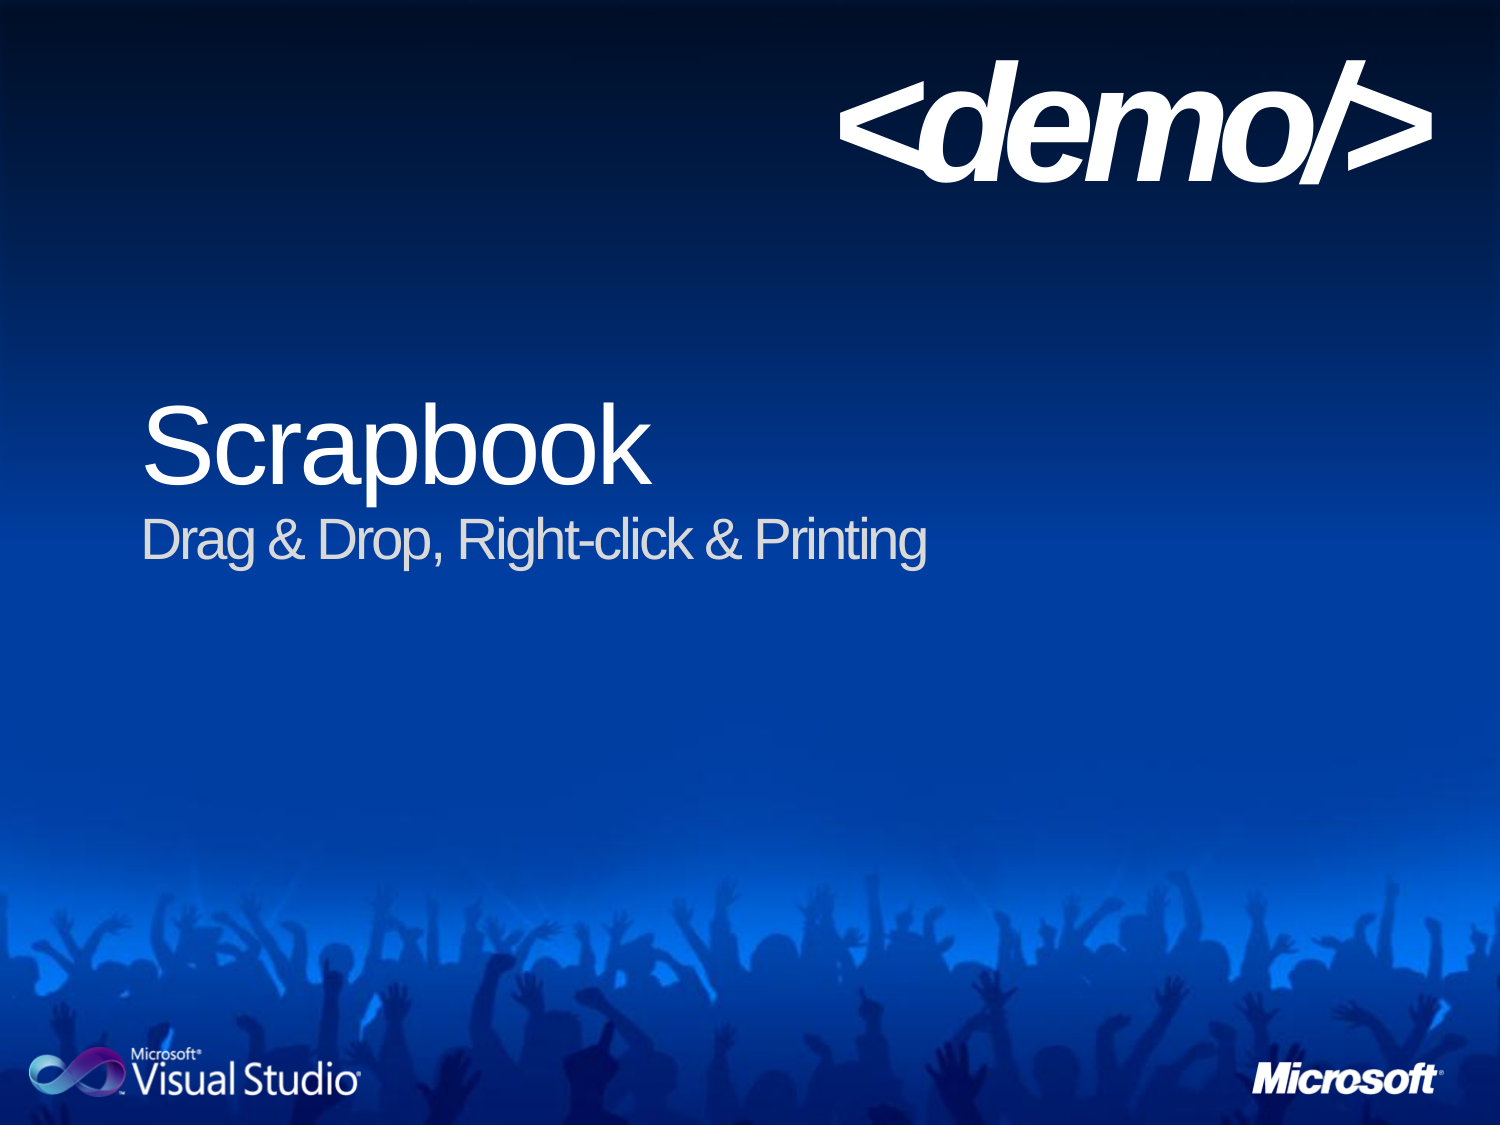

<demo/>
# Scrapbook Drag & Drop, Right-click & Printing